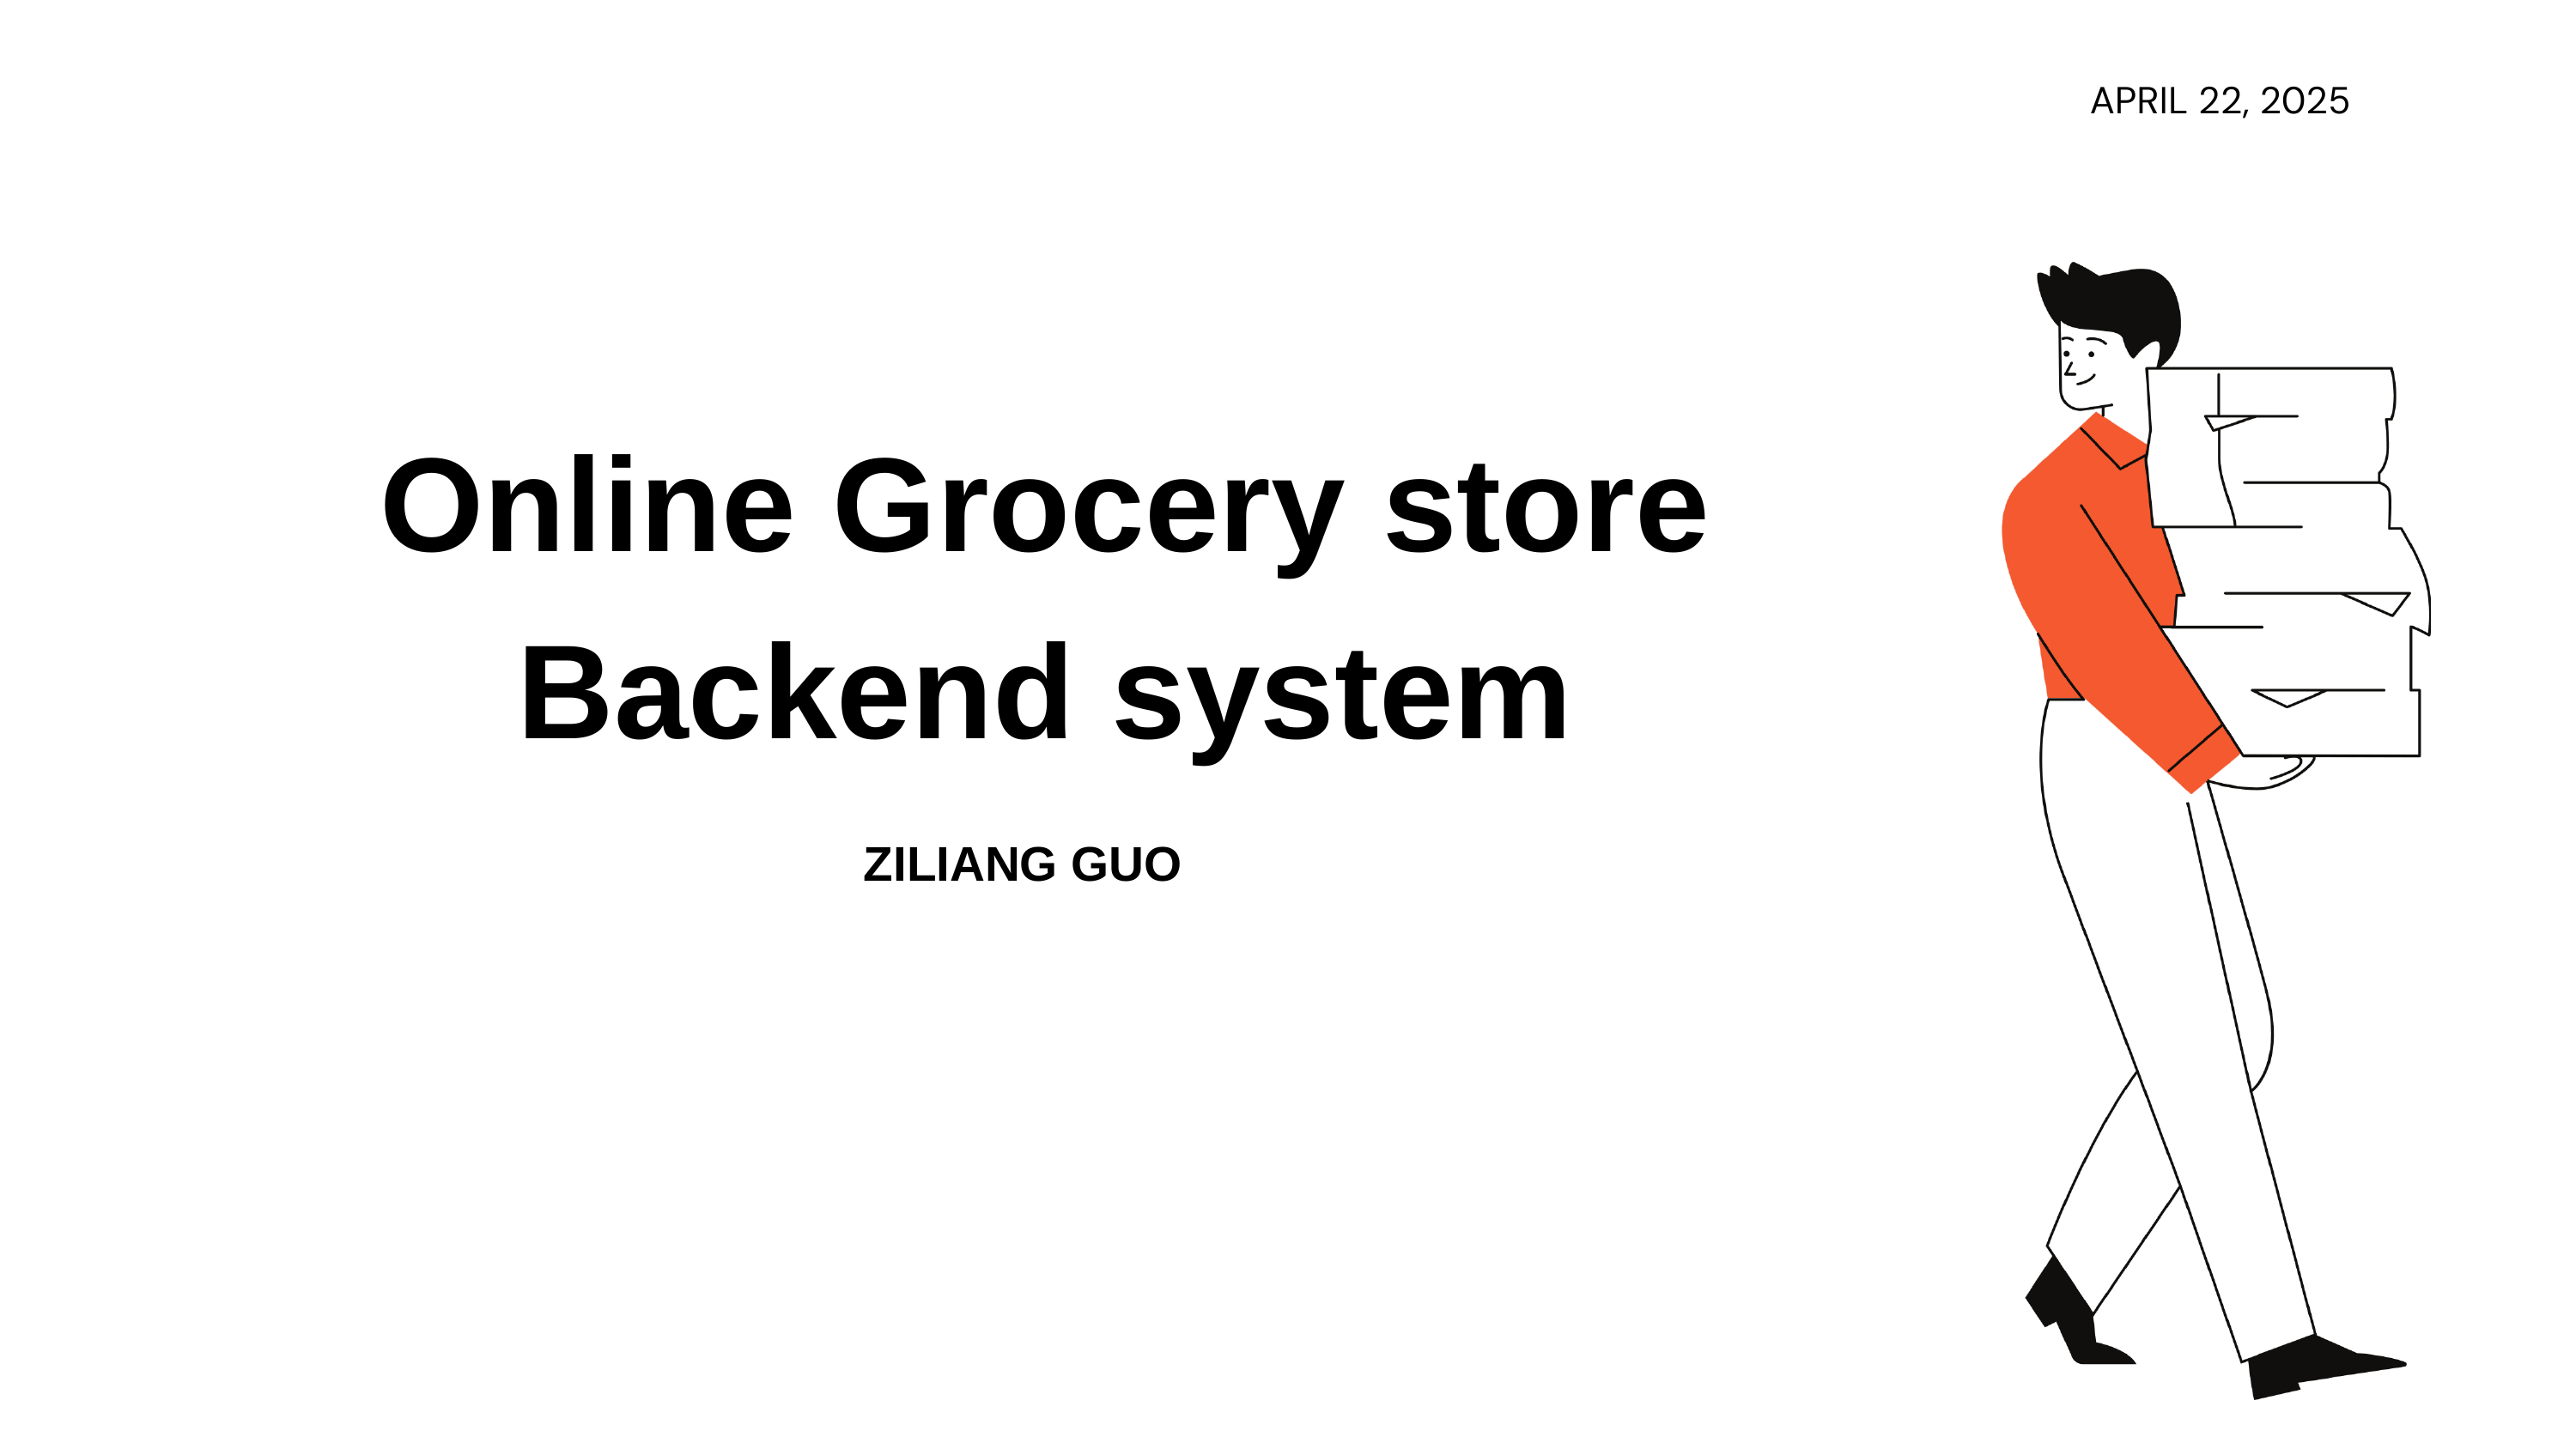

APRIL 22, 2025

Online Grocery store Backend system
ZILIANG GUO